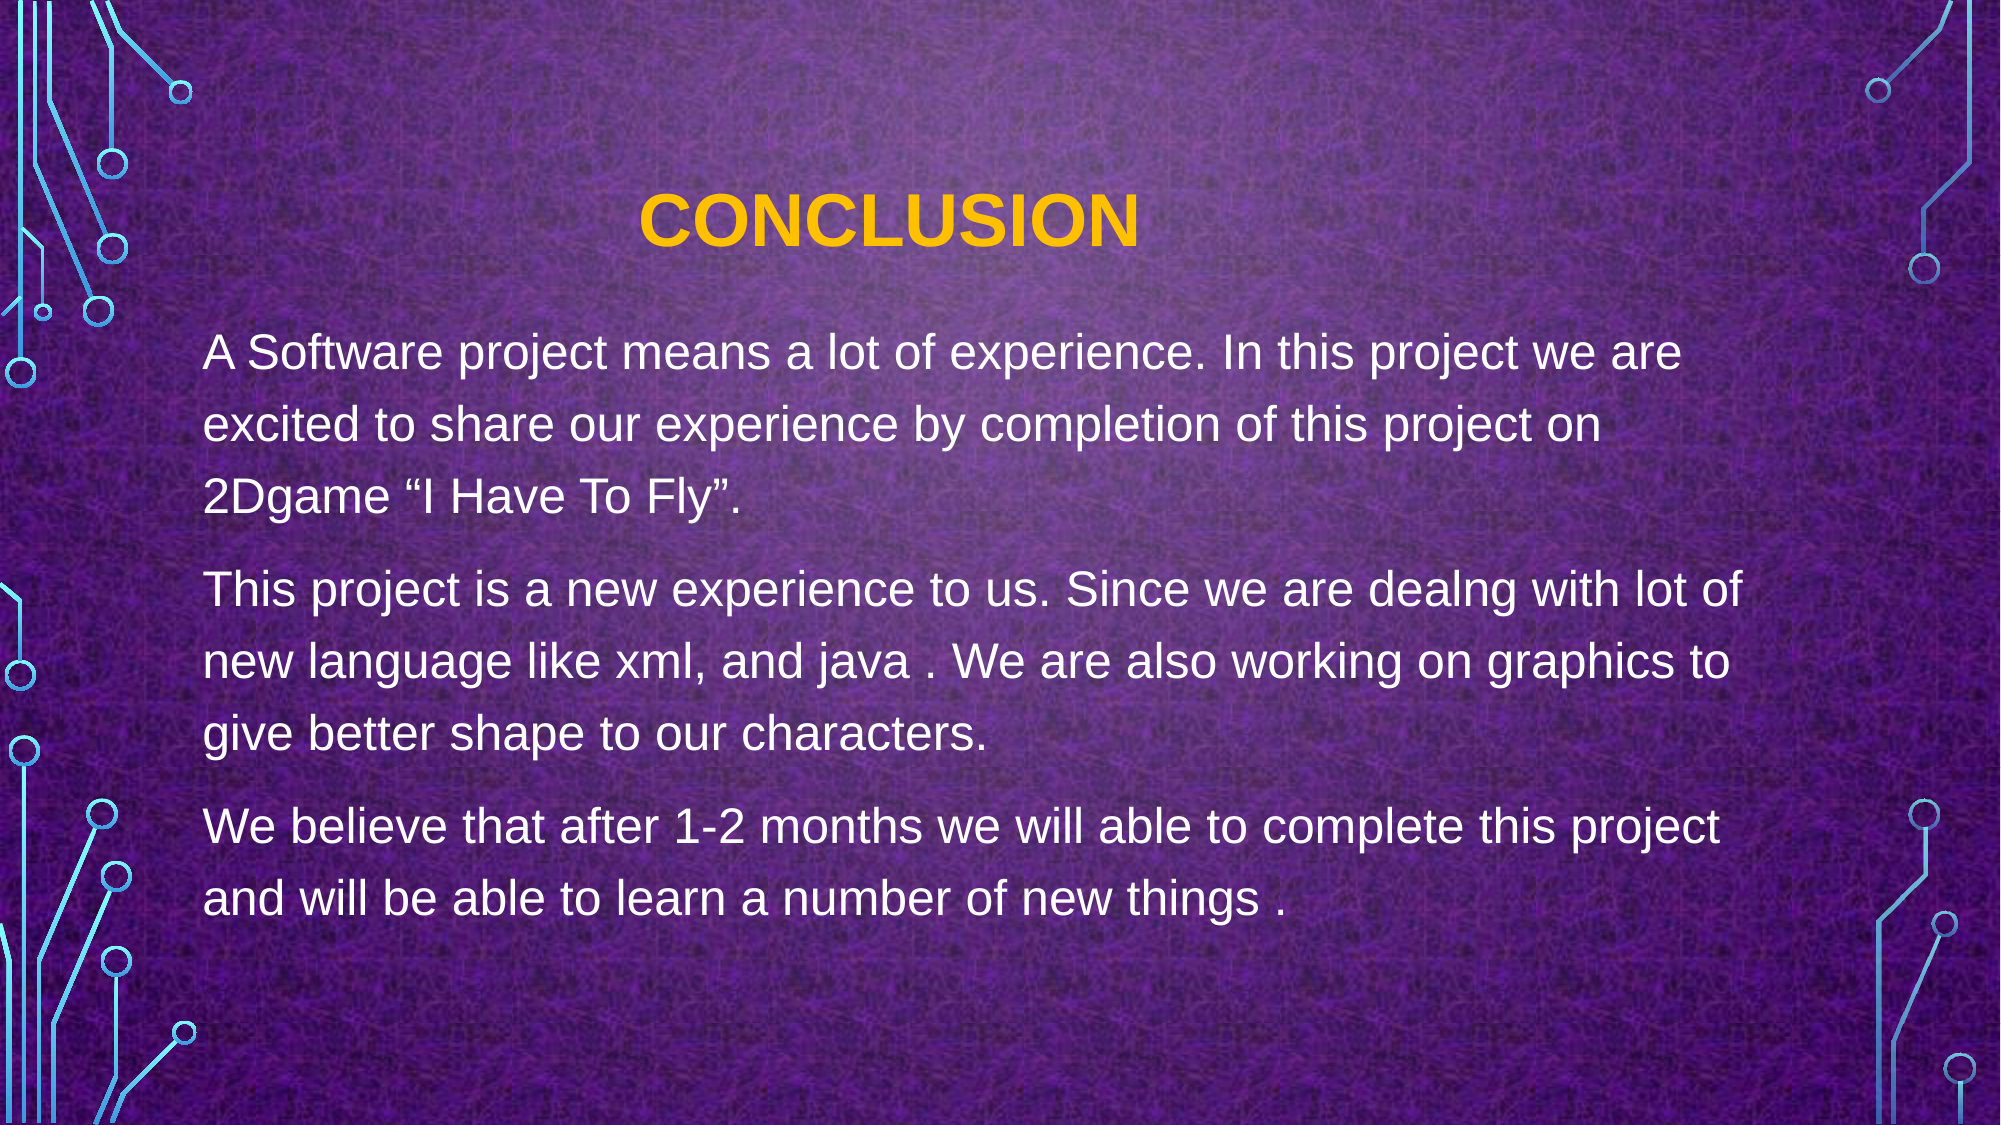

# CONCLUSION
A Software project means a lot of experience. In this project we are excited to share our experience by completion of this project on 2Dgame “I Have To Fly”.
This project is a new experience to us. Since we are dealng with lot of new language like xml, and java . We are also working on graphics to give better shape to our characters.
We believe that after 1-2 months we will able to complete this project and will be able to learn a number of new things .